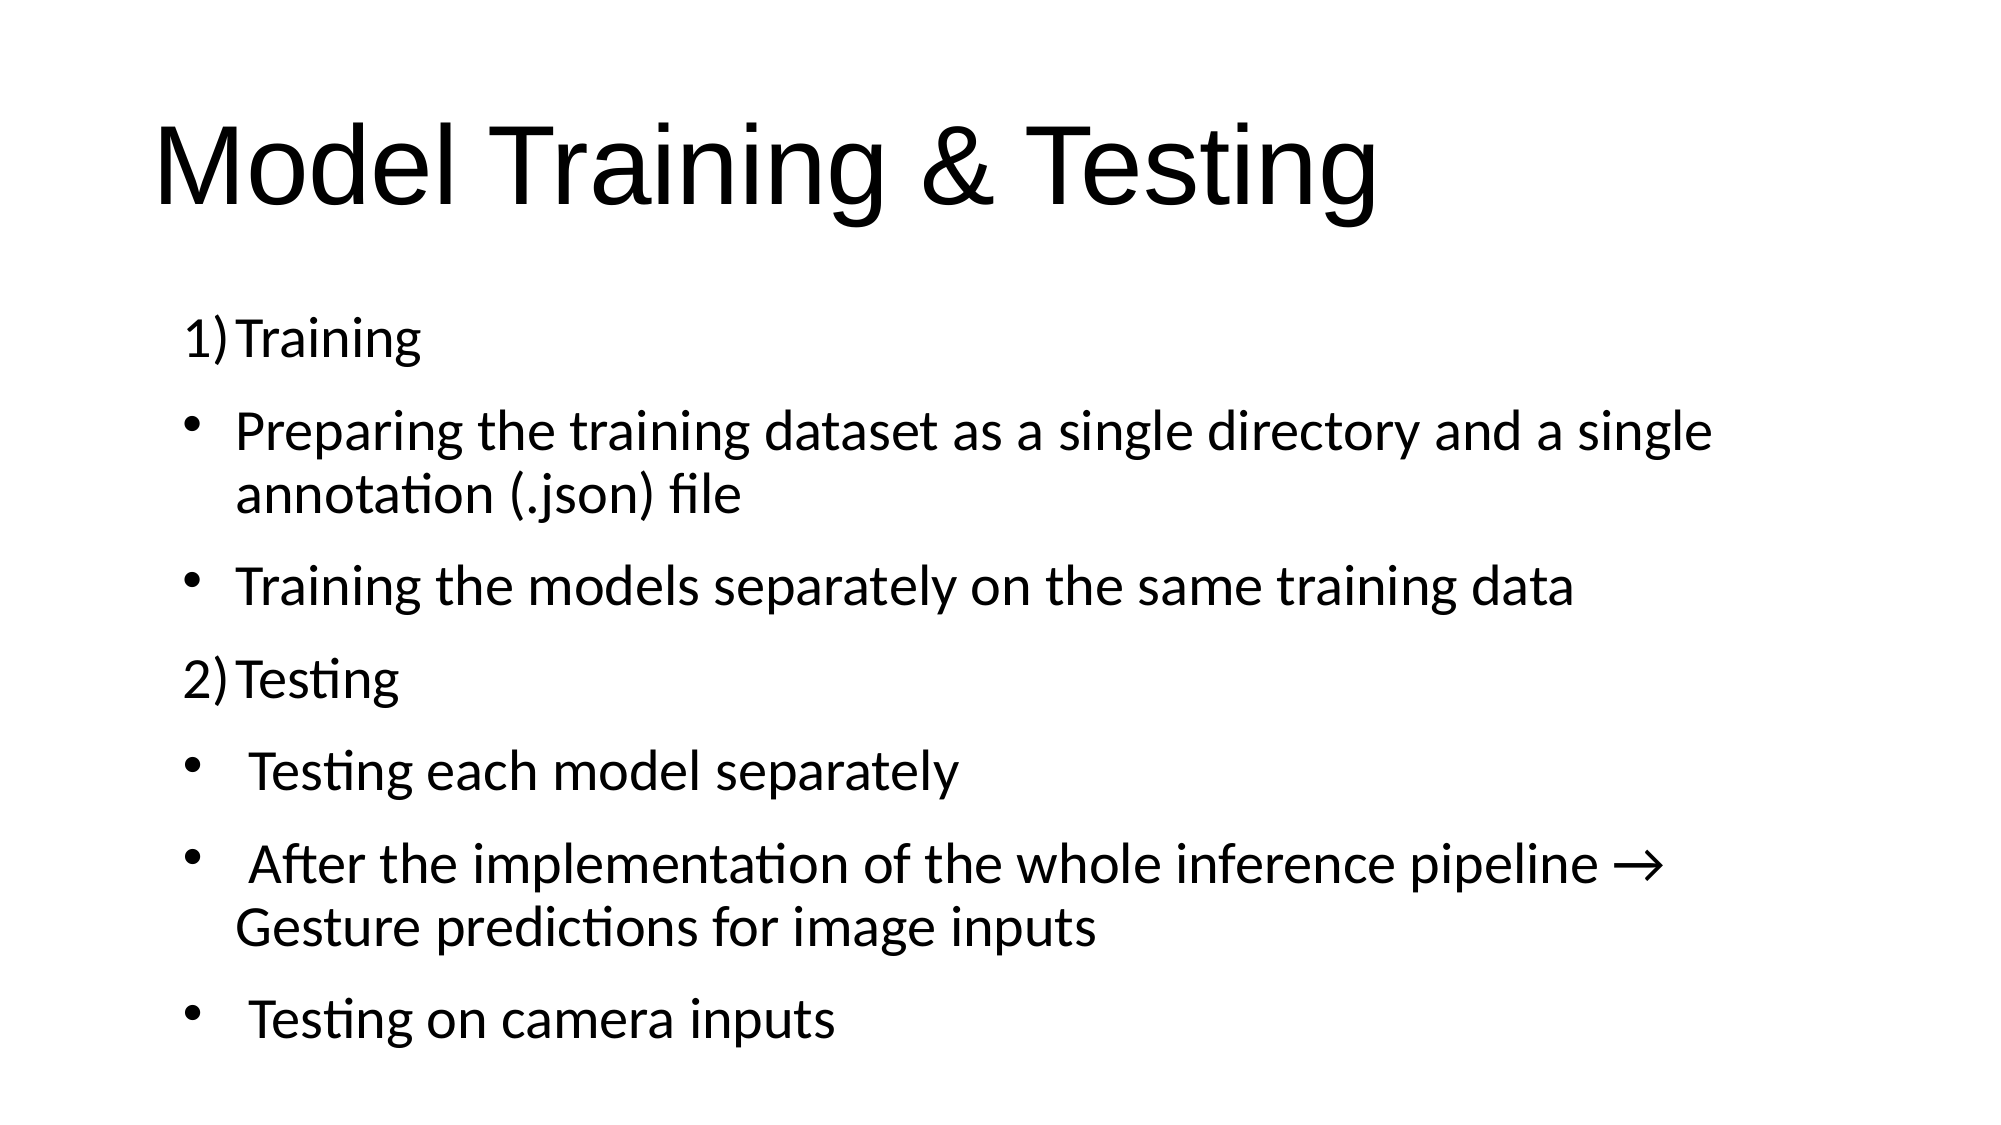

# Model Training & Testing
Training
Preparing the training dataset as a single directory and a single annotation (.json) file
Training the models separately on the same training data
Testing
 Testing each model separately
 After the implementation of the whole inference pipeline → Gesture predictions for image inputs
 Testing on camera inputs